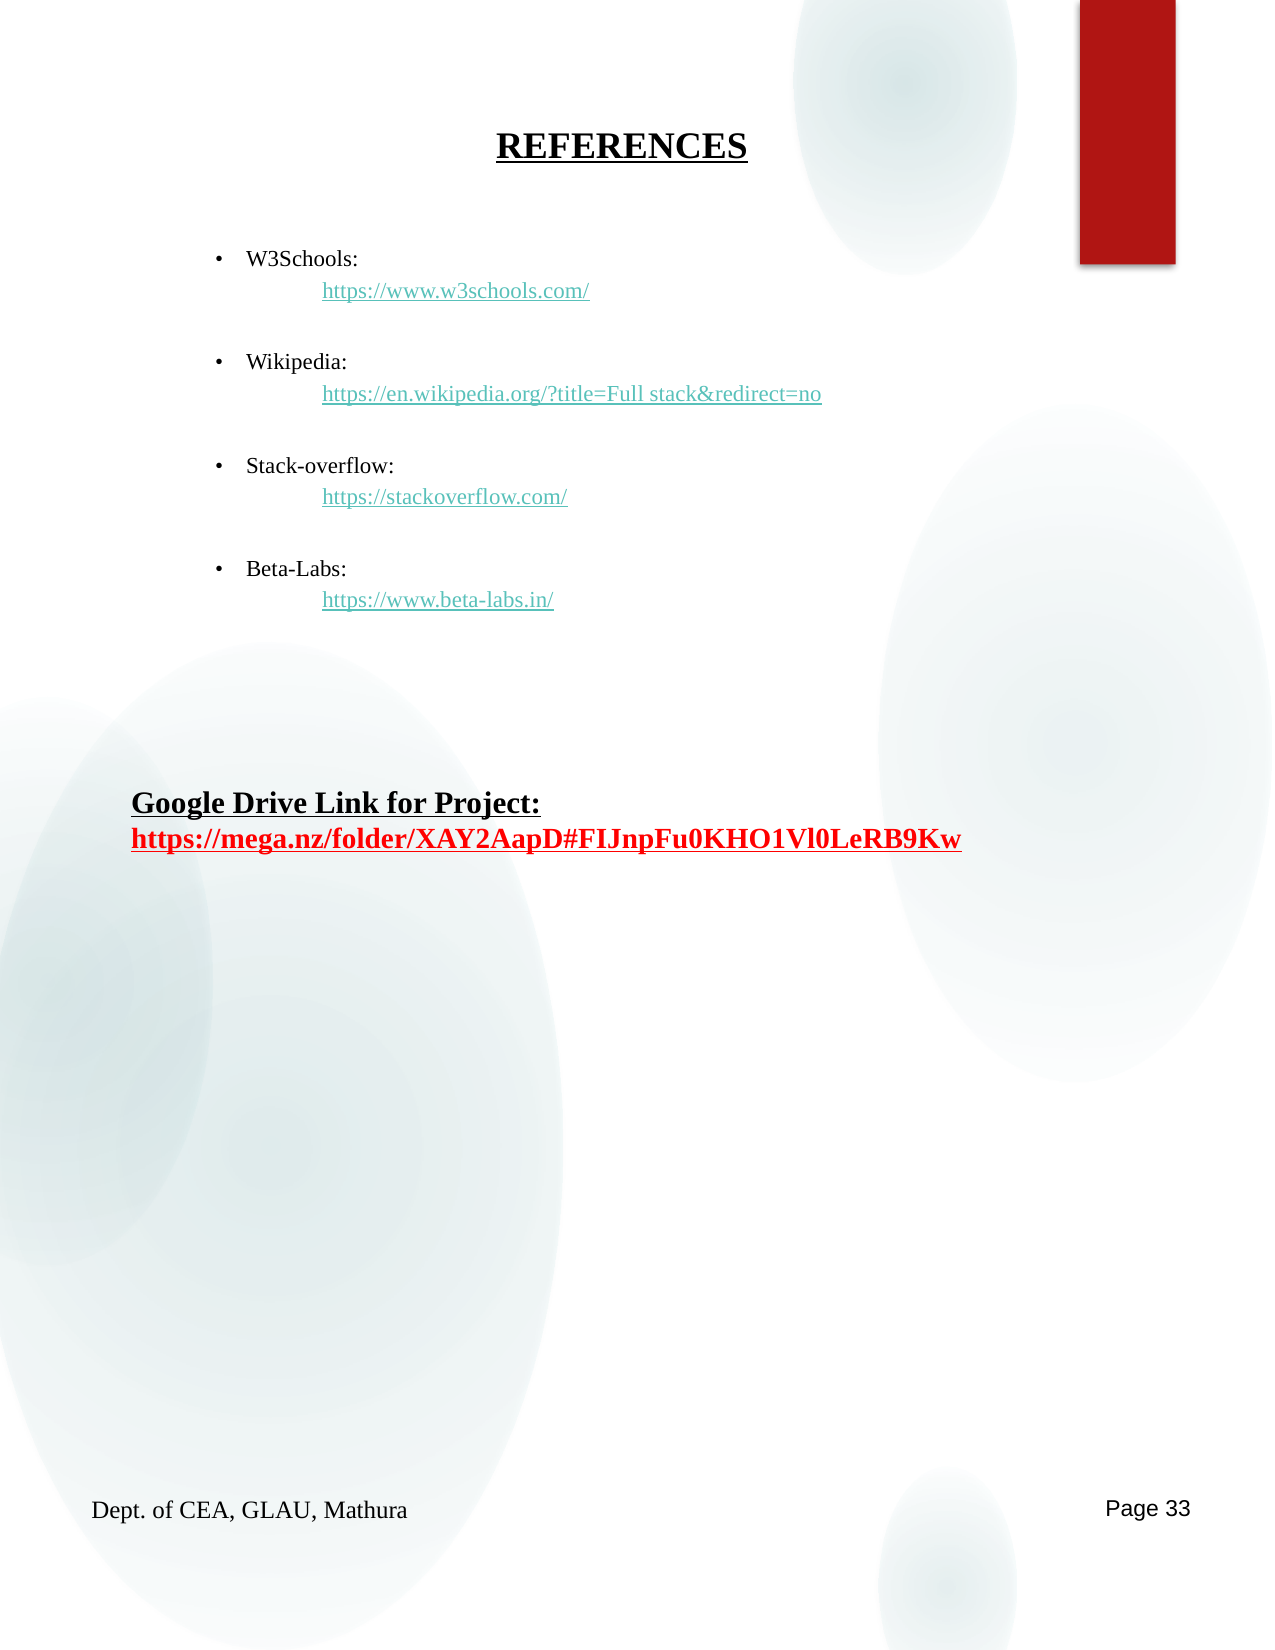

REFERENCES
•    W3Schools:
https://www.w3schools.com/
•    Wikipedia:
https://en.wikipedia.org/?title=Full stack&redirect=no
•    Stack-overflow:
https://stackoverflow.com/
•    Beta-Labs:
https://www.beta-labs.in/
Google Drive Link for Project: https://mega.nz/folder/XAY2AapD#FIJnpFu0KHO1Vl0LeRB9Kw
Dept. of CEA, GLAU, Mathura
Page 33